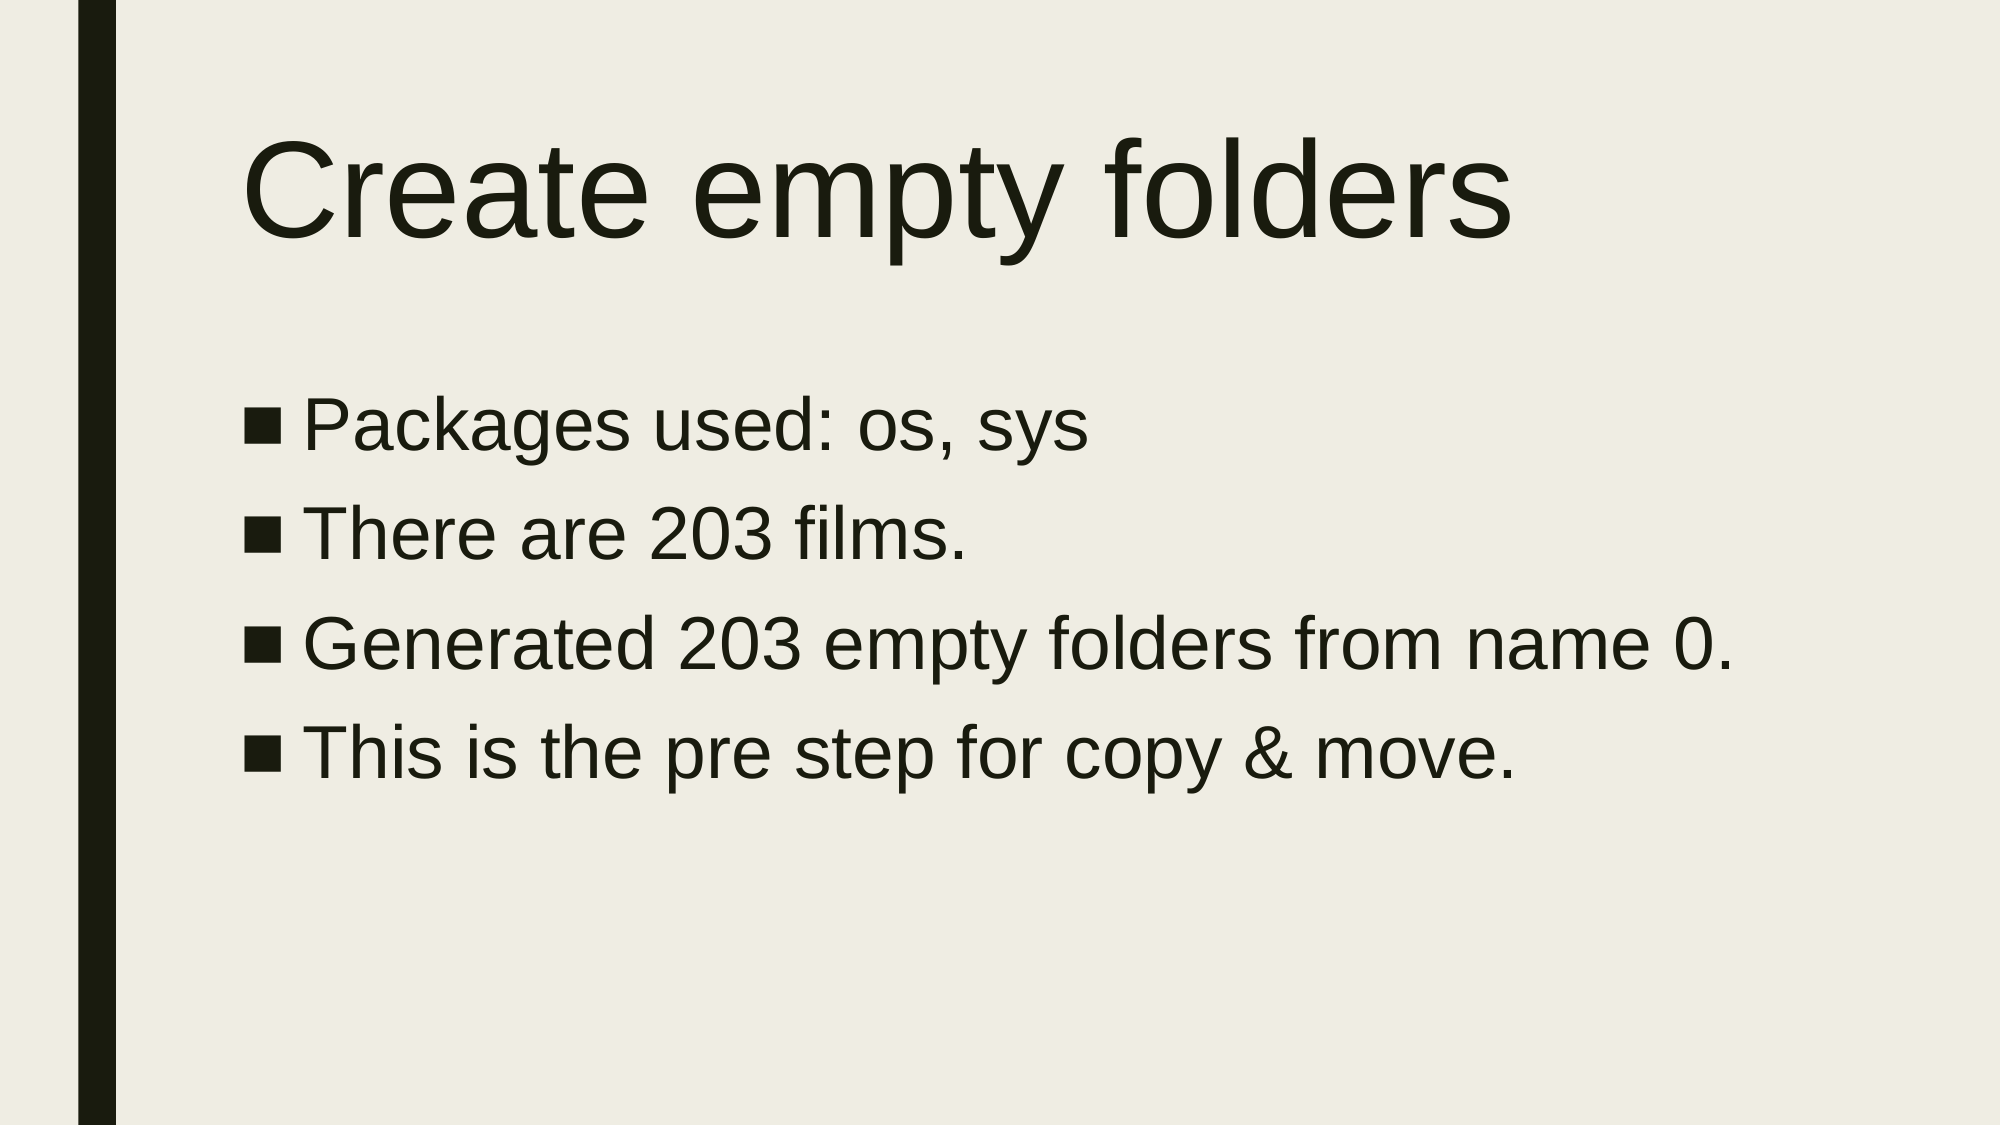

# Create empty folders
Packages used: os, sys
There are 203 films.
Generated 203 empty folders from name 0.
This is the pre step for copy & move.